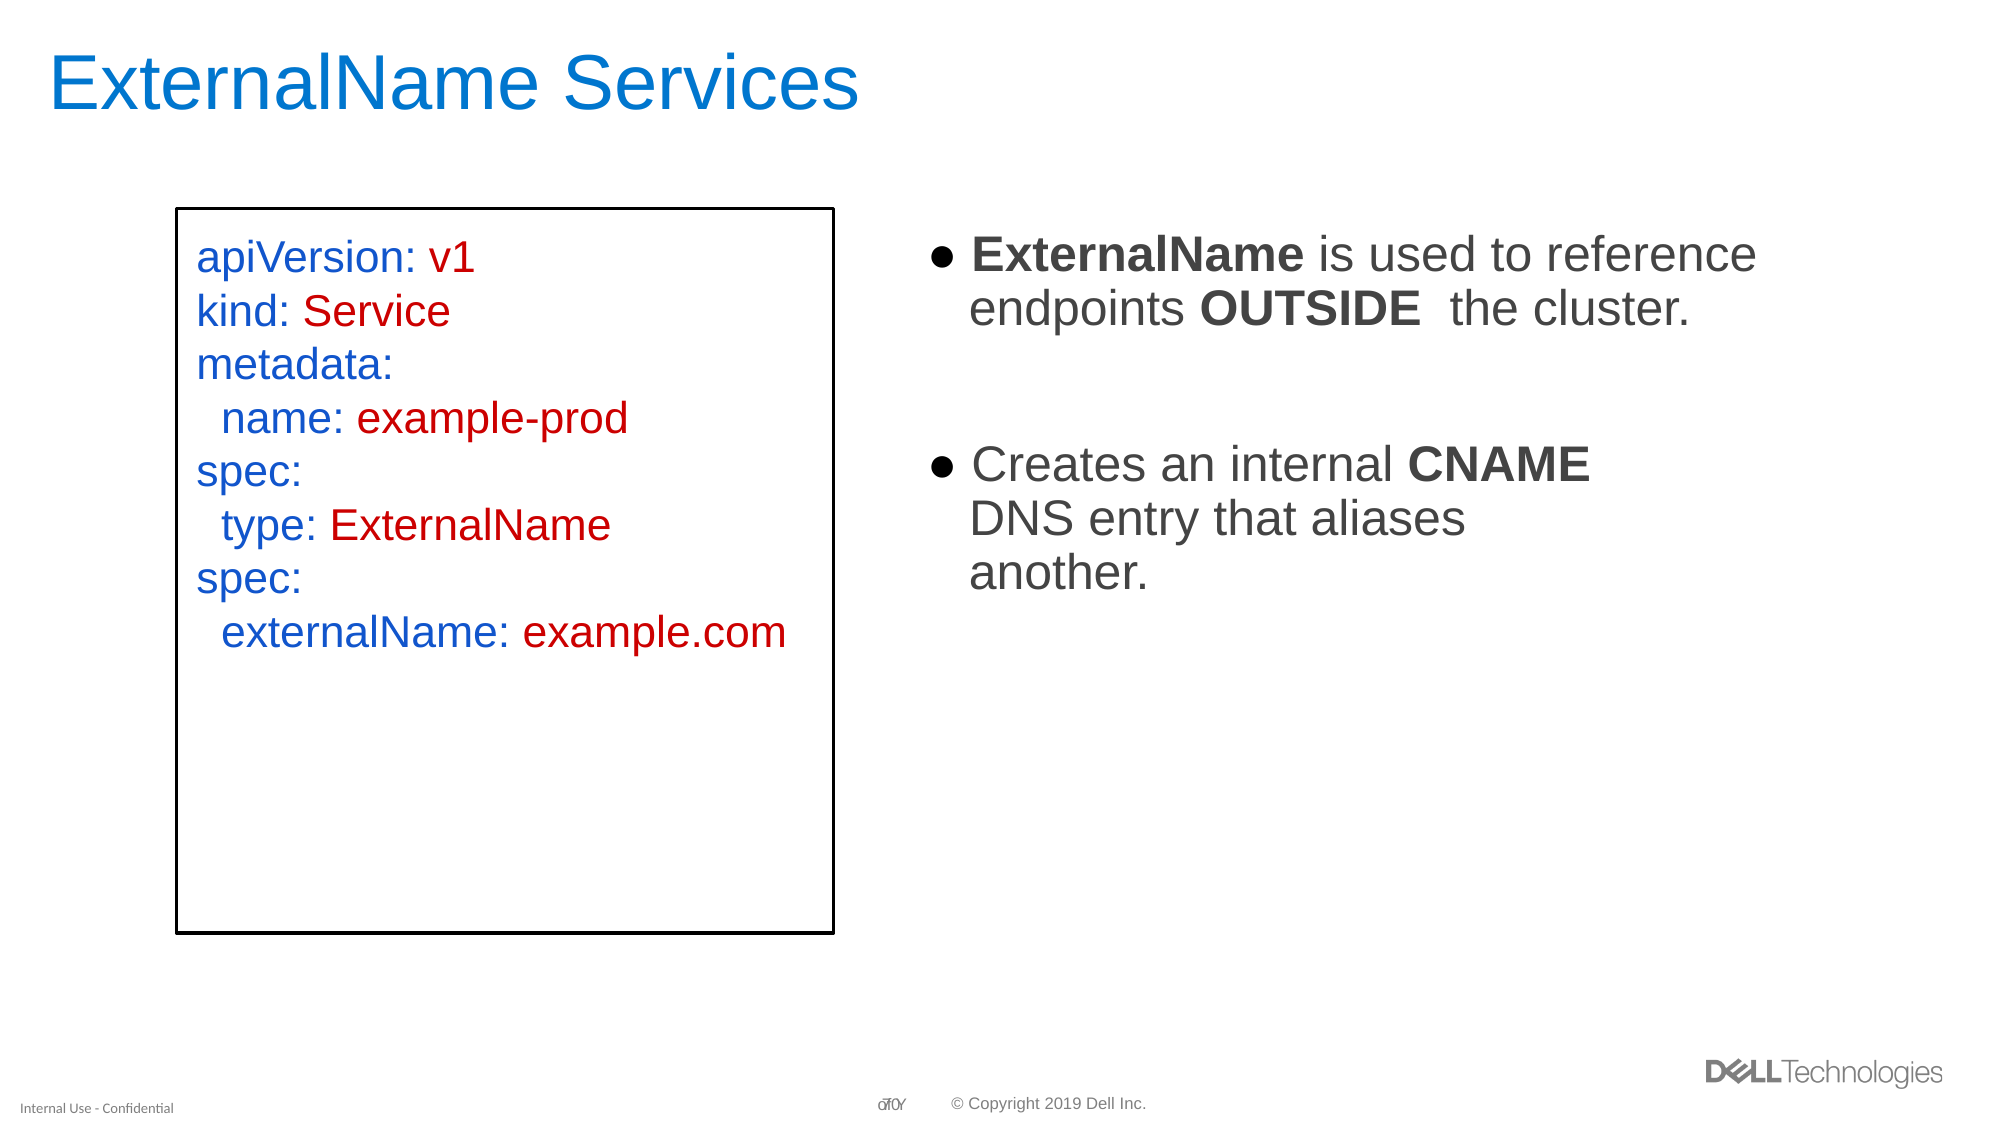

# ExternalName Services
apiVersion: v1
kind: Service
metadata:
  name: example-prod
spec:
  type: ExternalName
spec:
  externalName: example.com

● ExternalName is used to reference
   endpoints OUTSIDE  the cluster.

● Creates an internal CNAME
   DNS entry that aliases
   another.